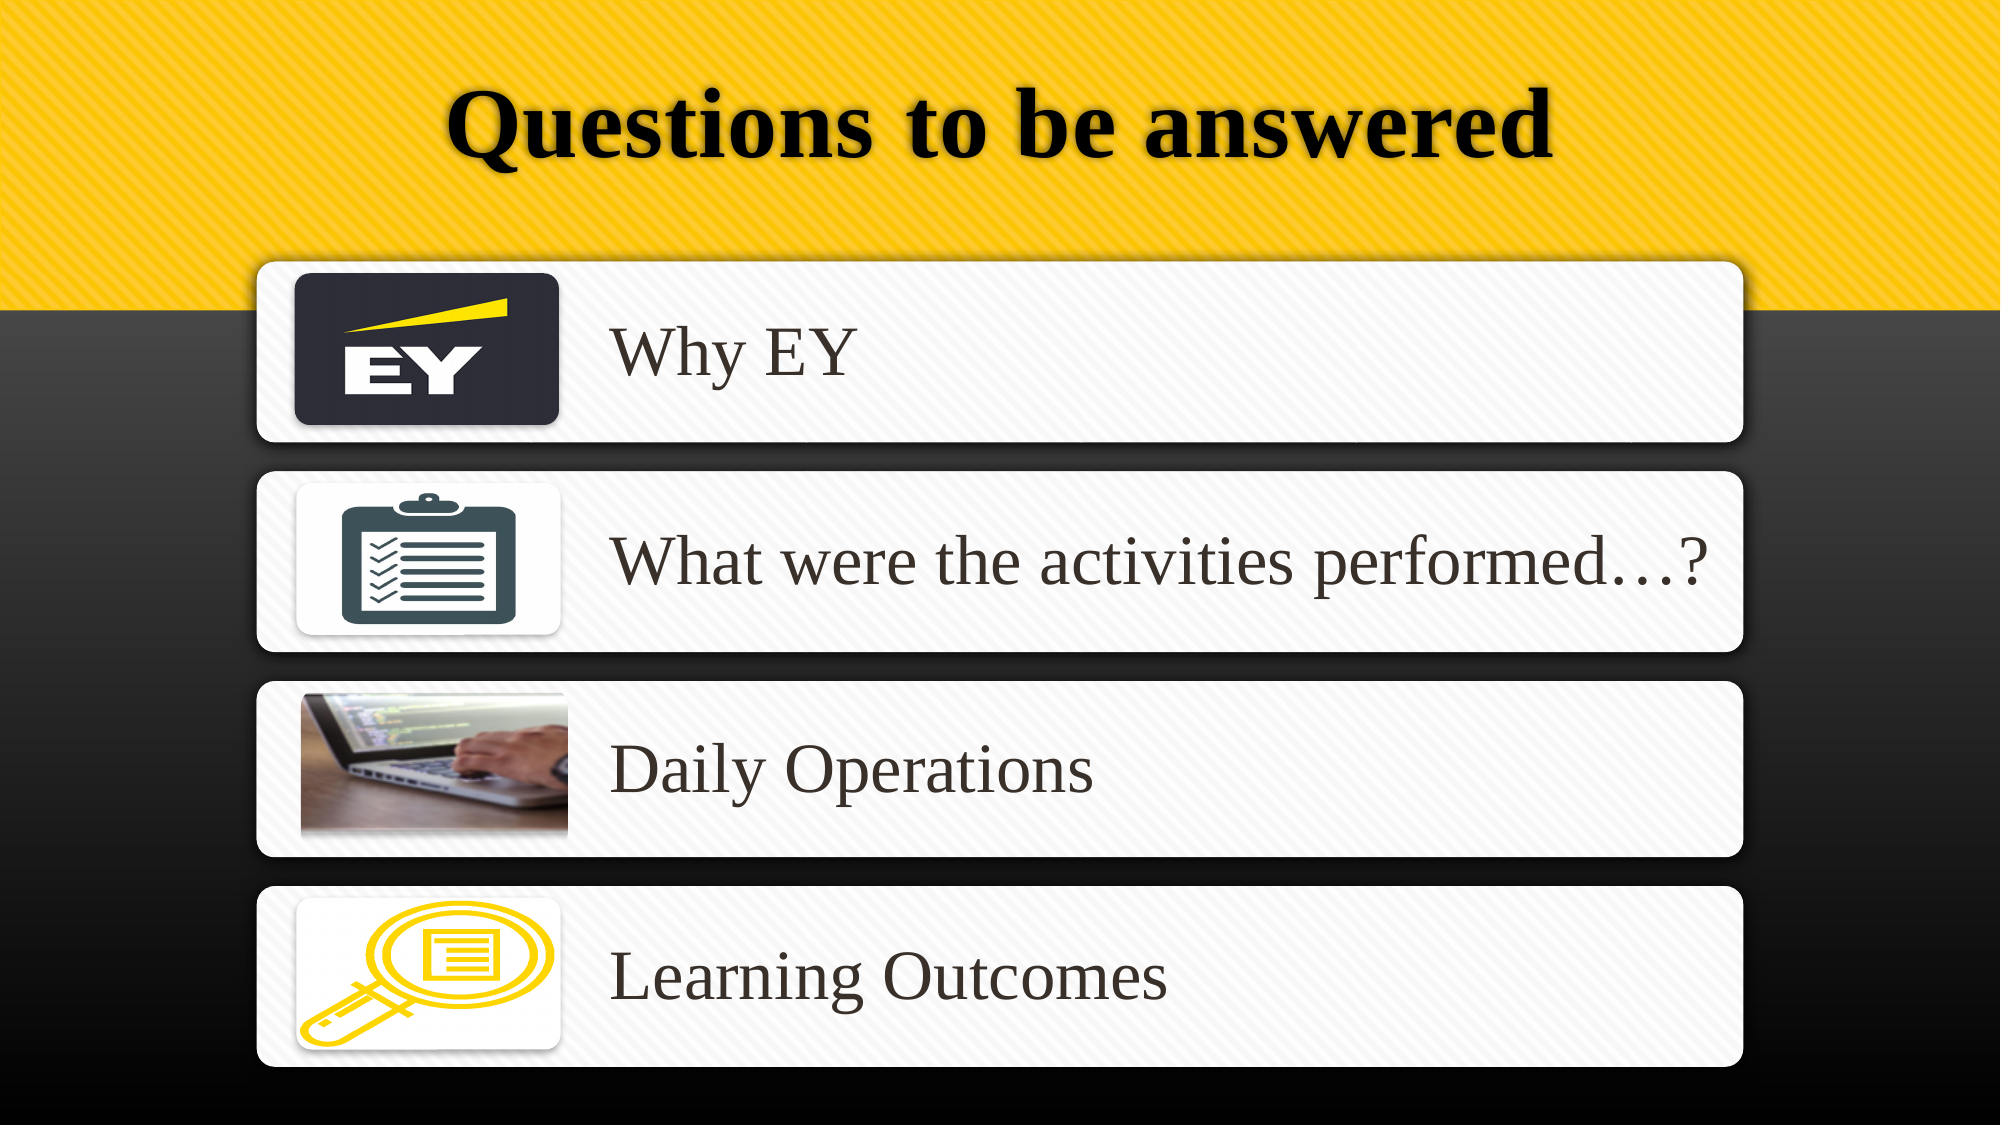

# Questions to be answered
Why EY
What were the activities performed…?
Daily Operations
Learning Outcomes